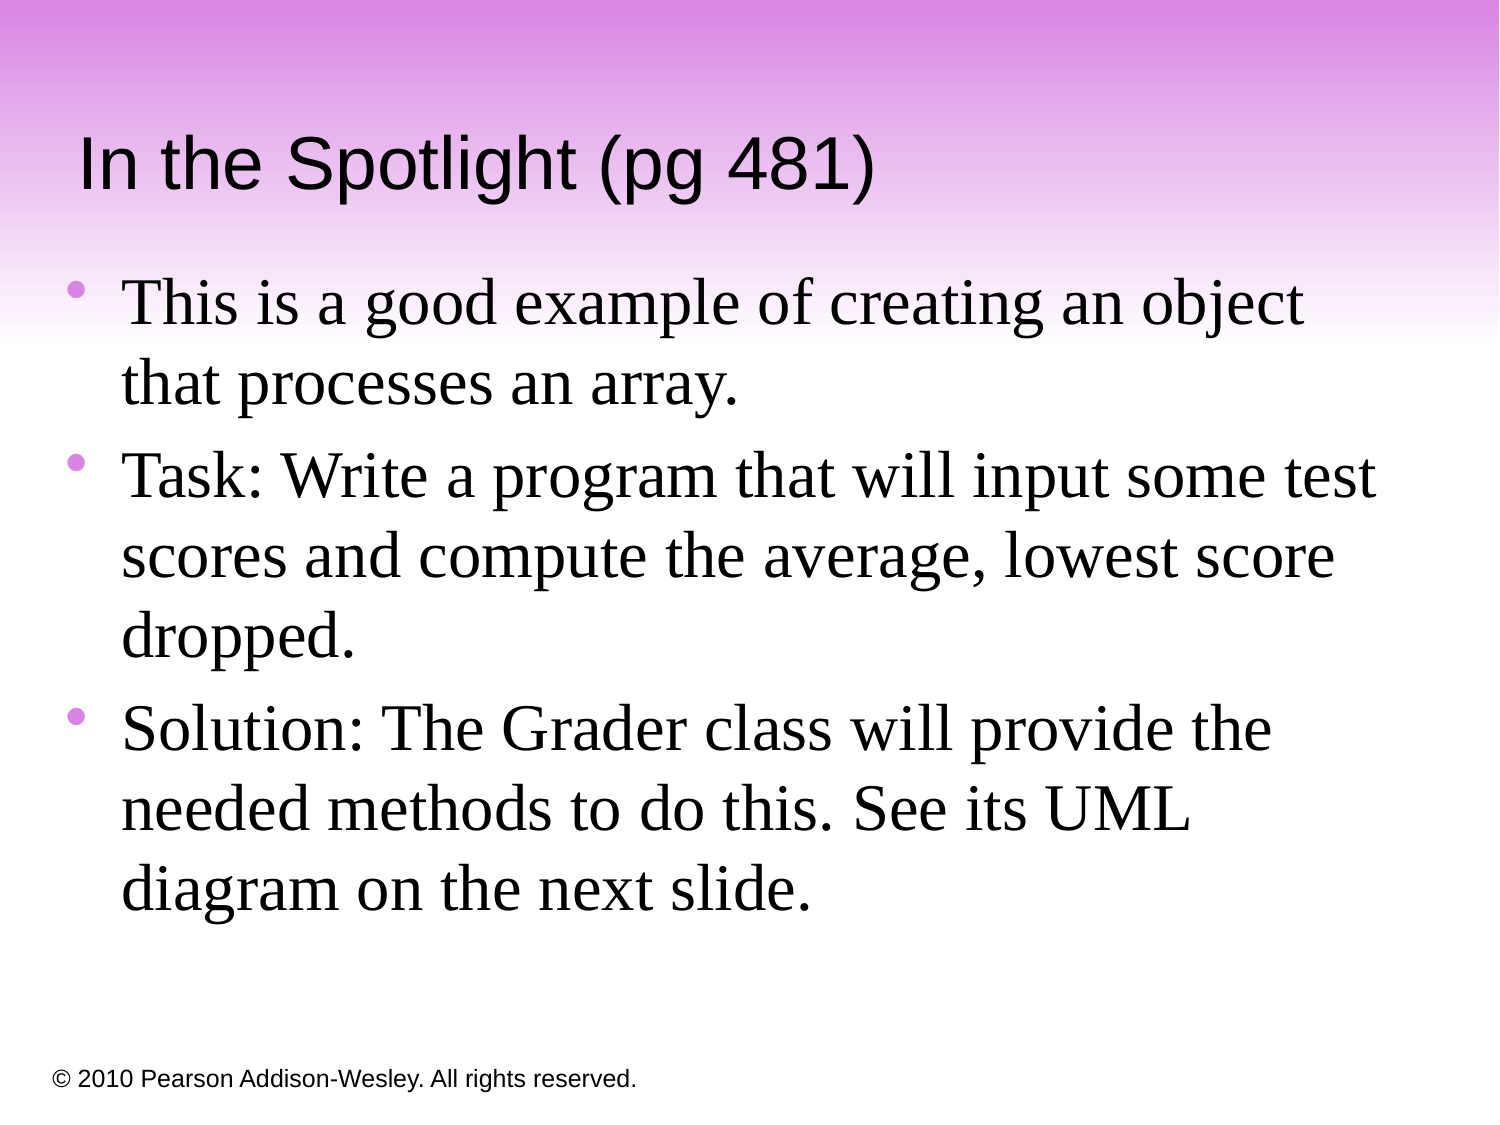

# In the Spotlight (pg 481)
This is a good example of creating an object that processes an array.
Task: Write a program that will input some test scores and compute the average, lowest score dropped.
Solution: The Grader class will provide the needed methods to do this. See its UML diagram on the next slide.